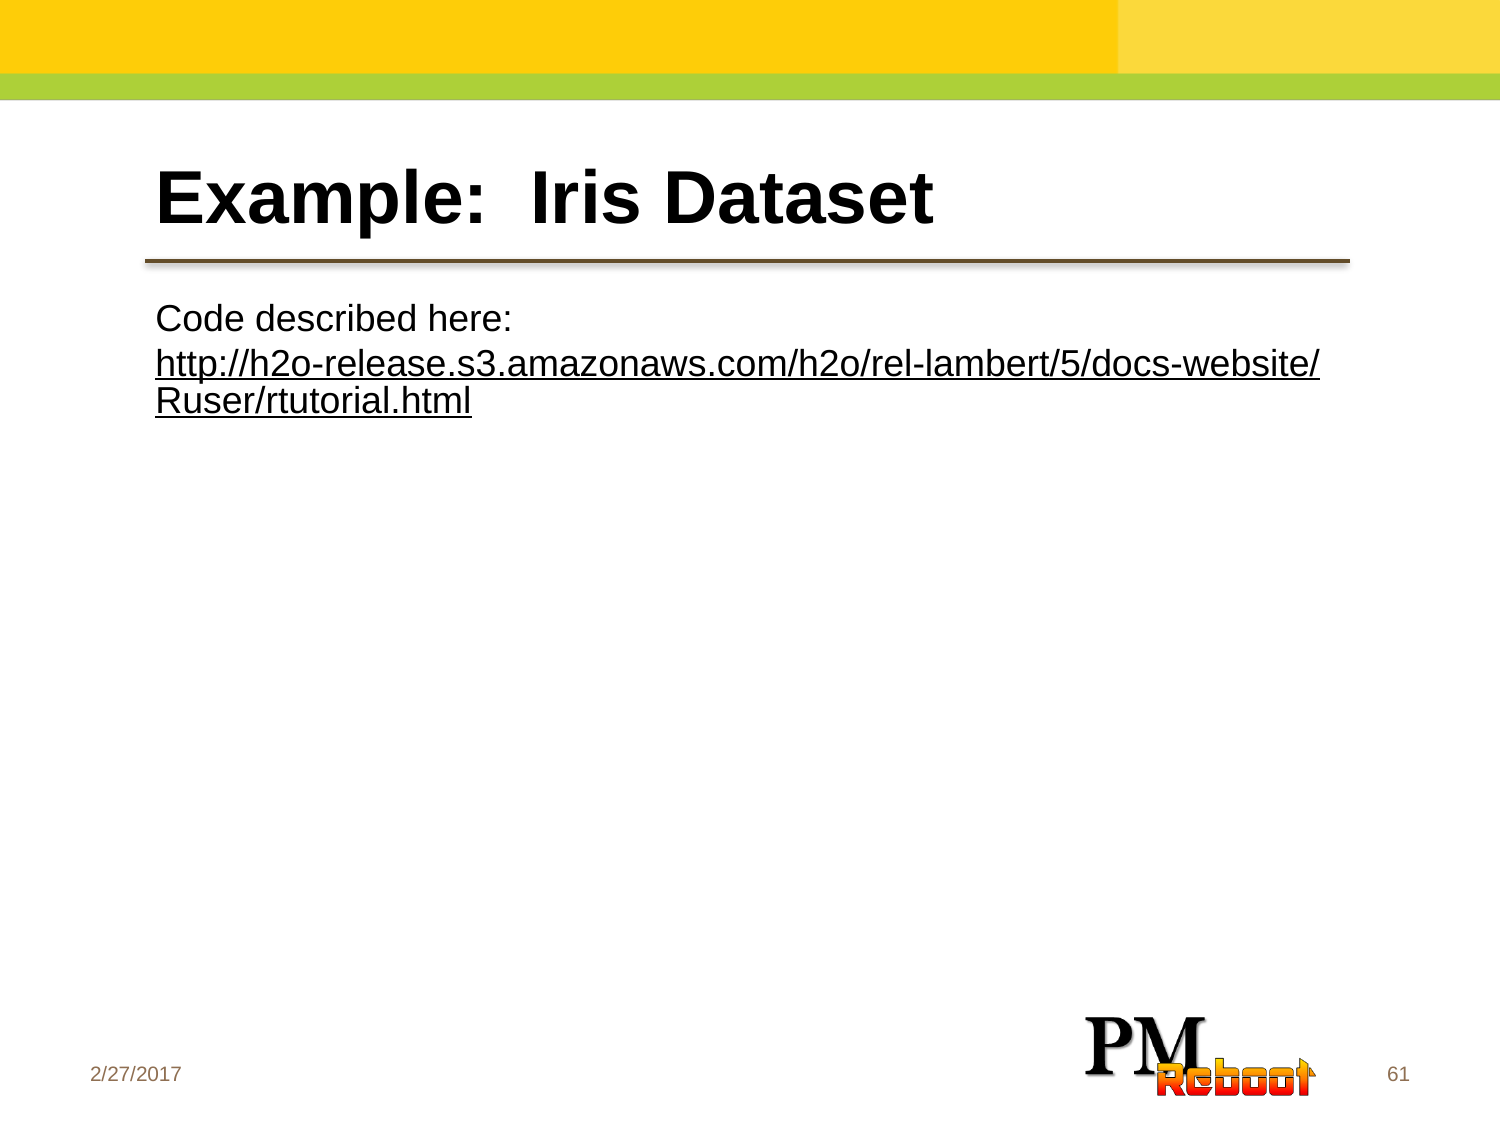

Example:  Iris Dataset
Code described here:
http://h2o-release.s3.amazonaws.com/h2o/rel-lambert/5/docs-website/Ruser/rtutorial.html
2/27/2017
61